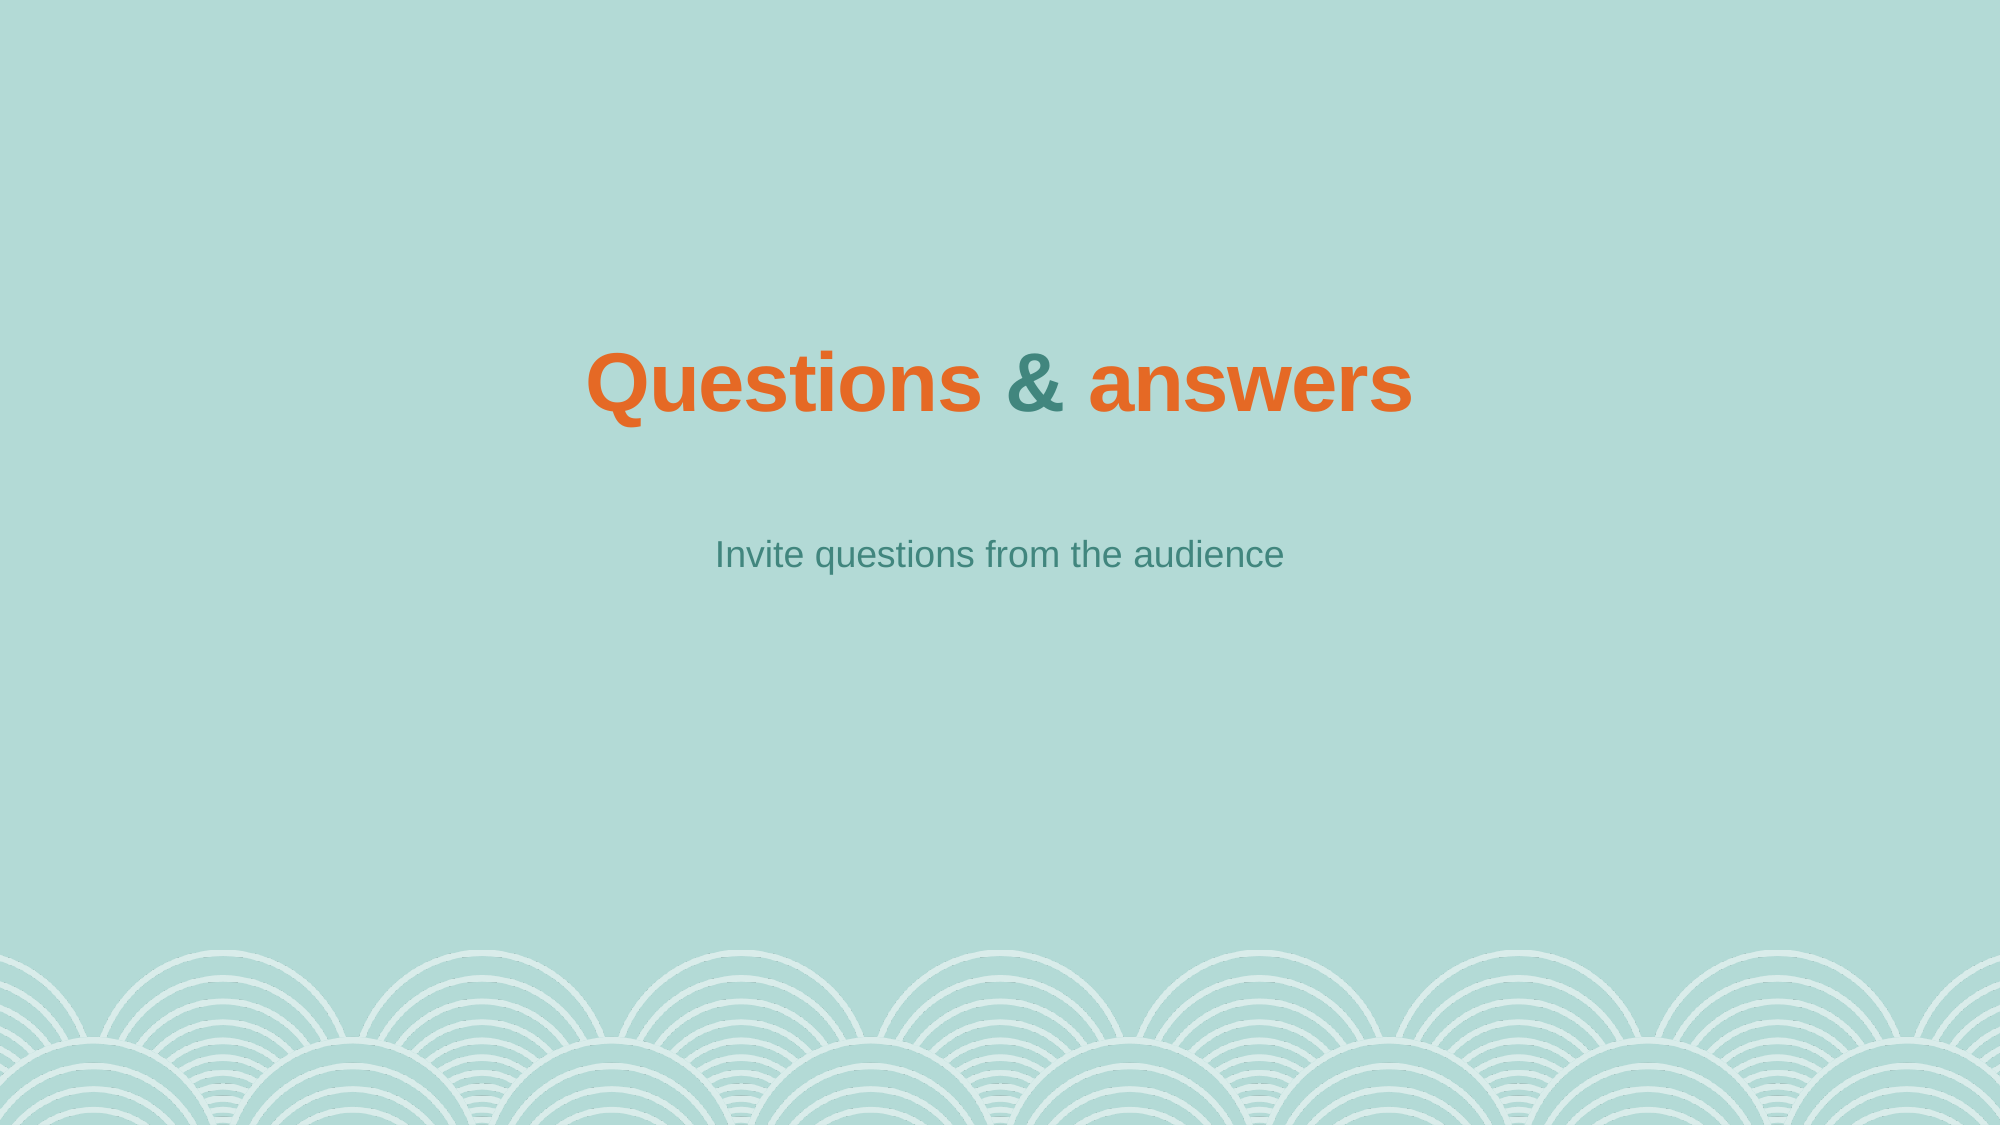

# Questions & answers
Invite questions from the audience